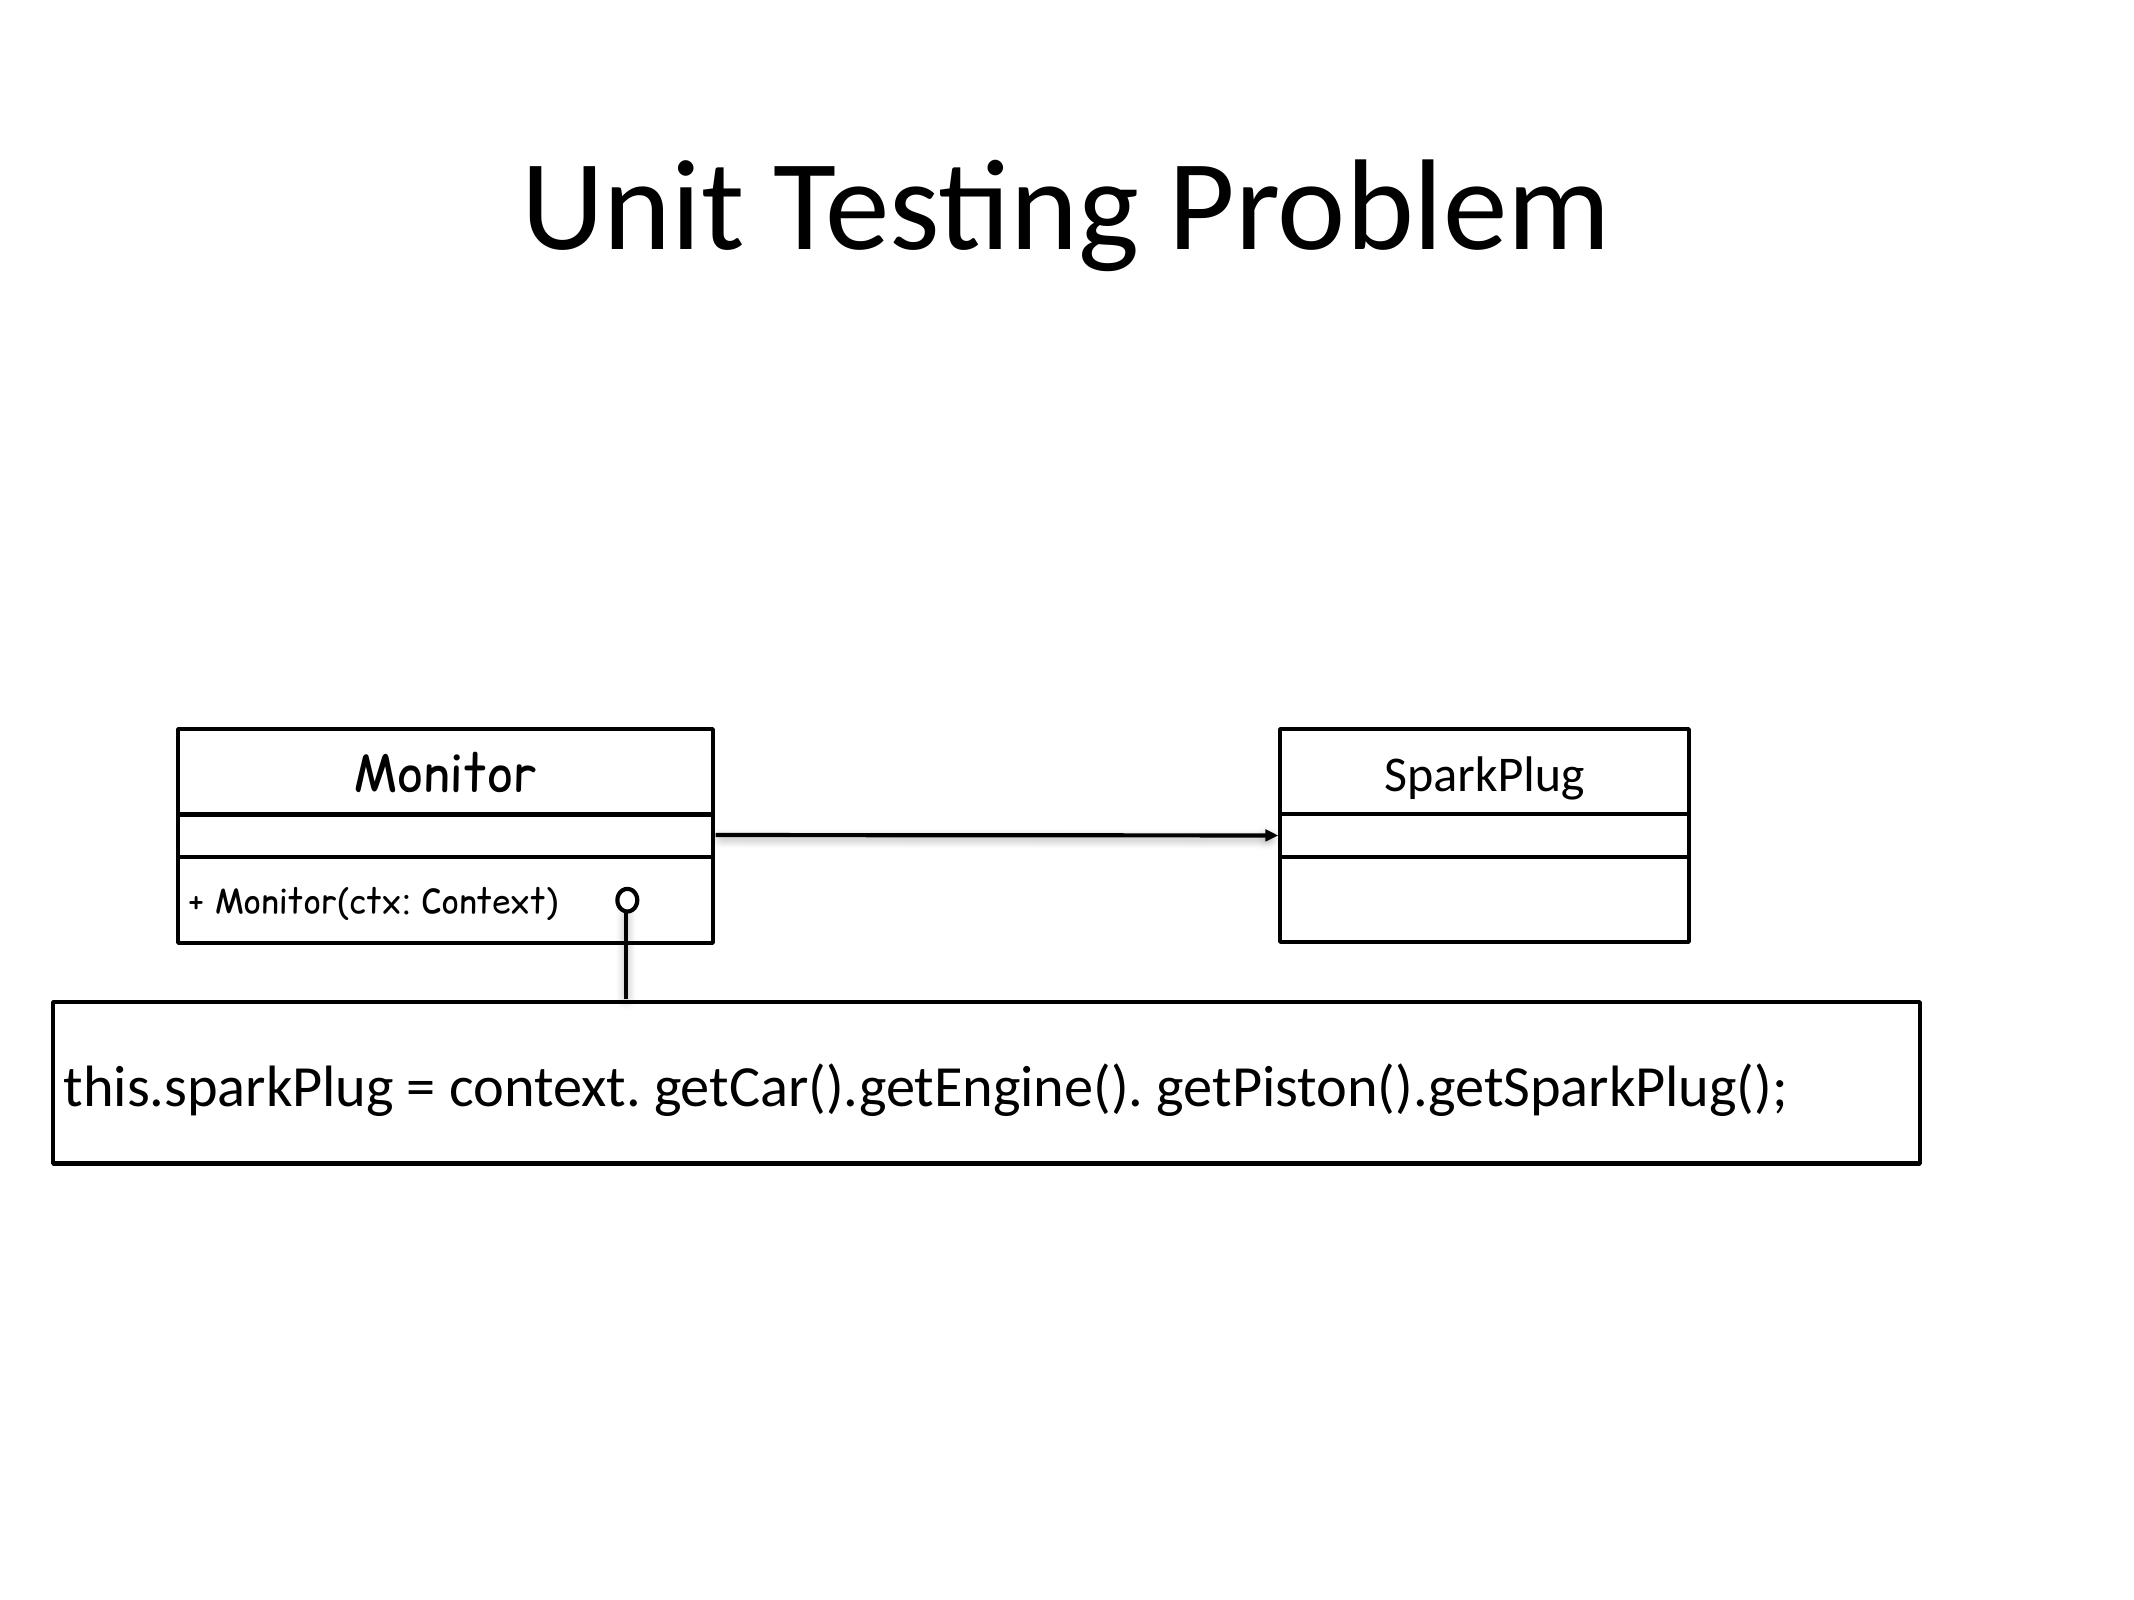

# Unit Testing Problem
Monitor

+ Monitor(ctx: Context)

SparkPlug

this.sparkPlug = context. getCar().getEngine(). getPiston().getSparkPlug();